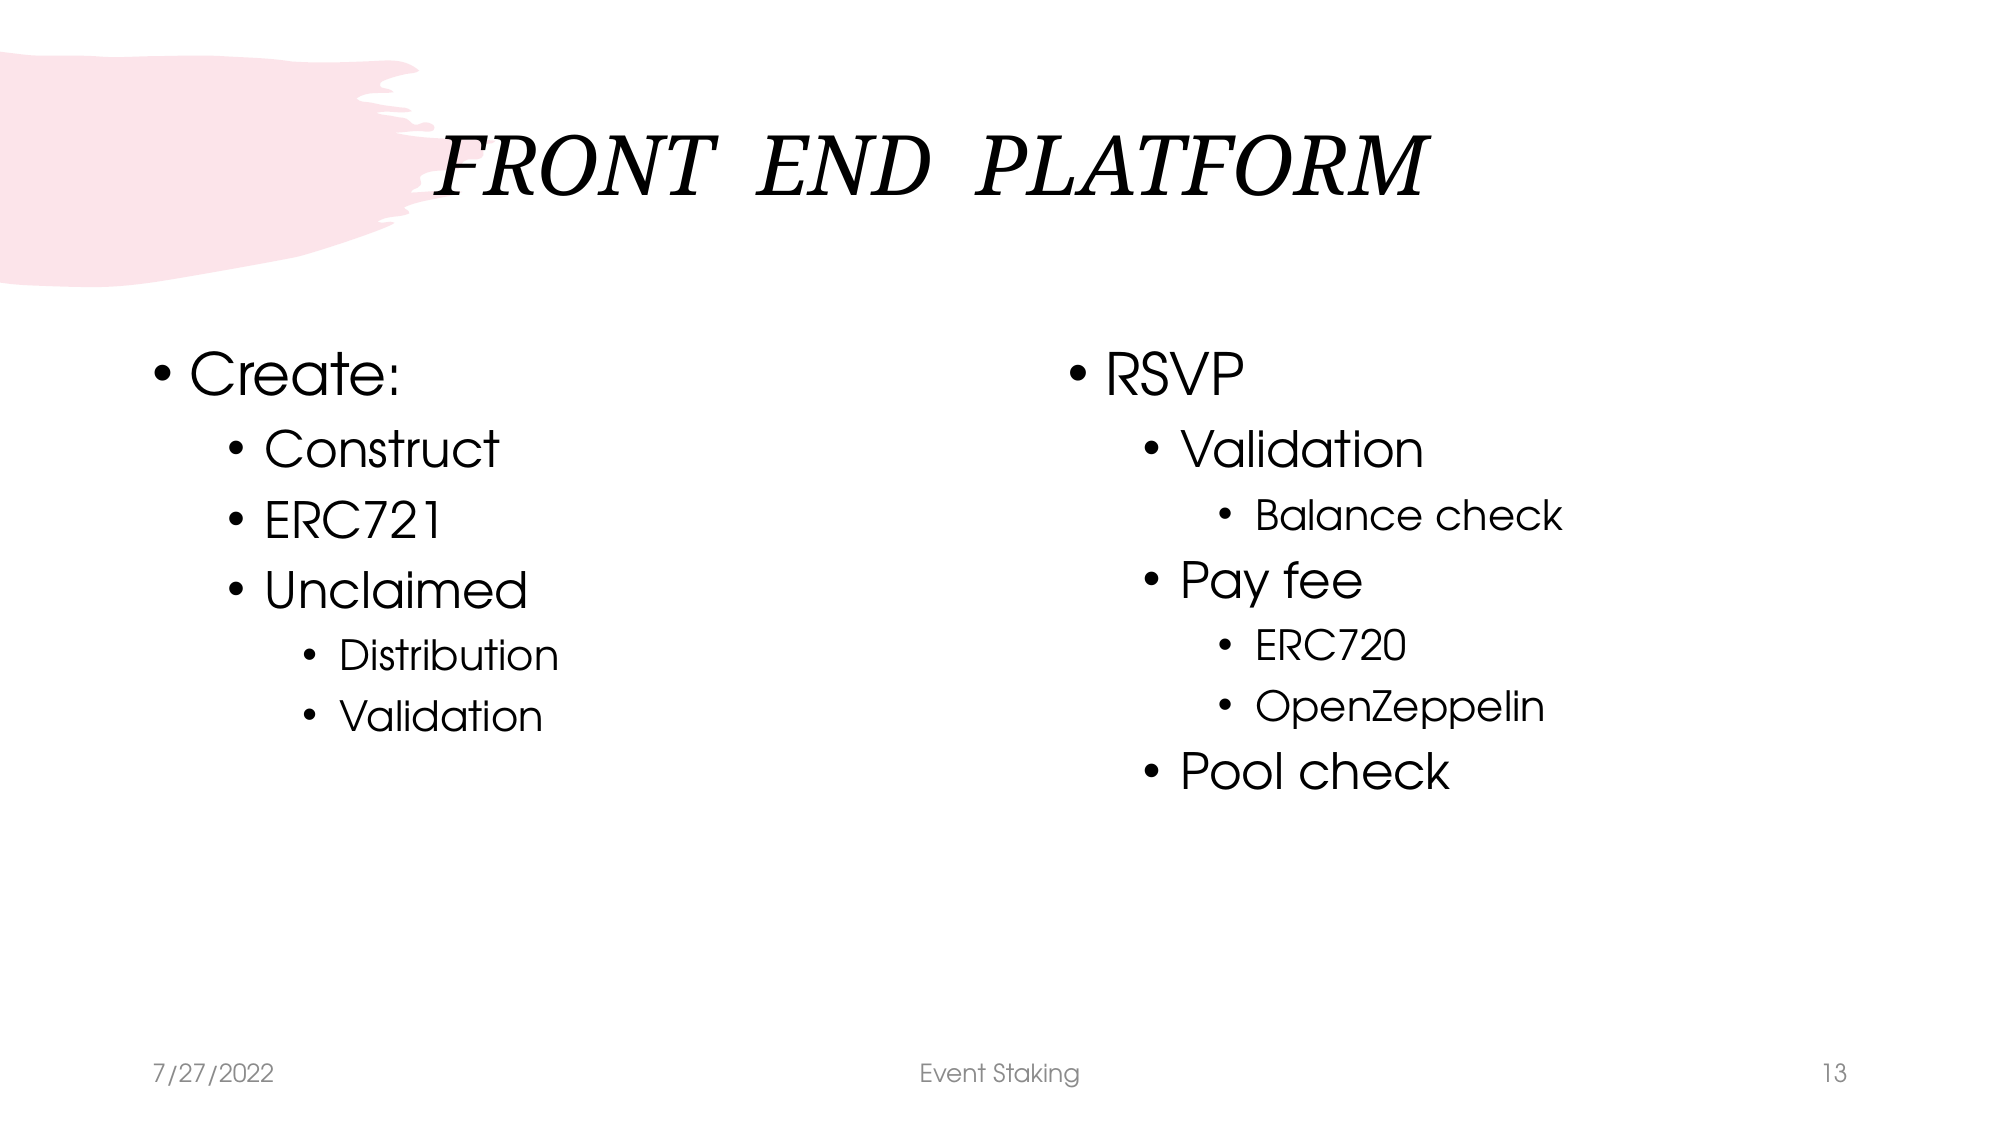

# FRONT  END  PLATFORM
Create:
Construct
ERC721
Unclaimed
Distribution
Validation

RSVP
Validation
Balance check
Pay fee
ERC720
OpenZeppelin
Pool check
7/27/2022
Event Staking
13